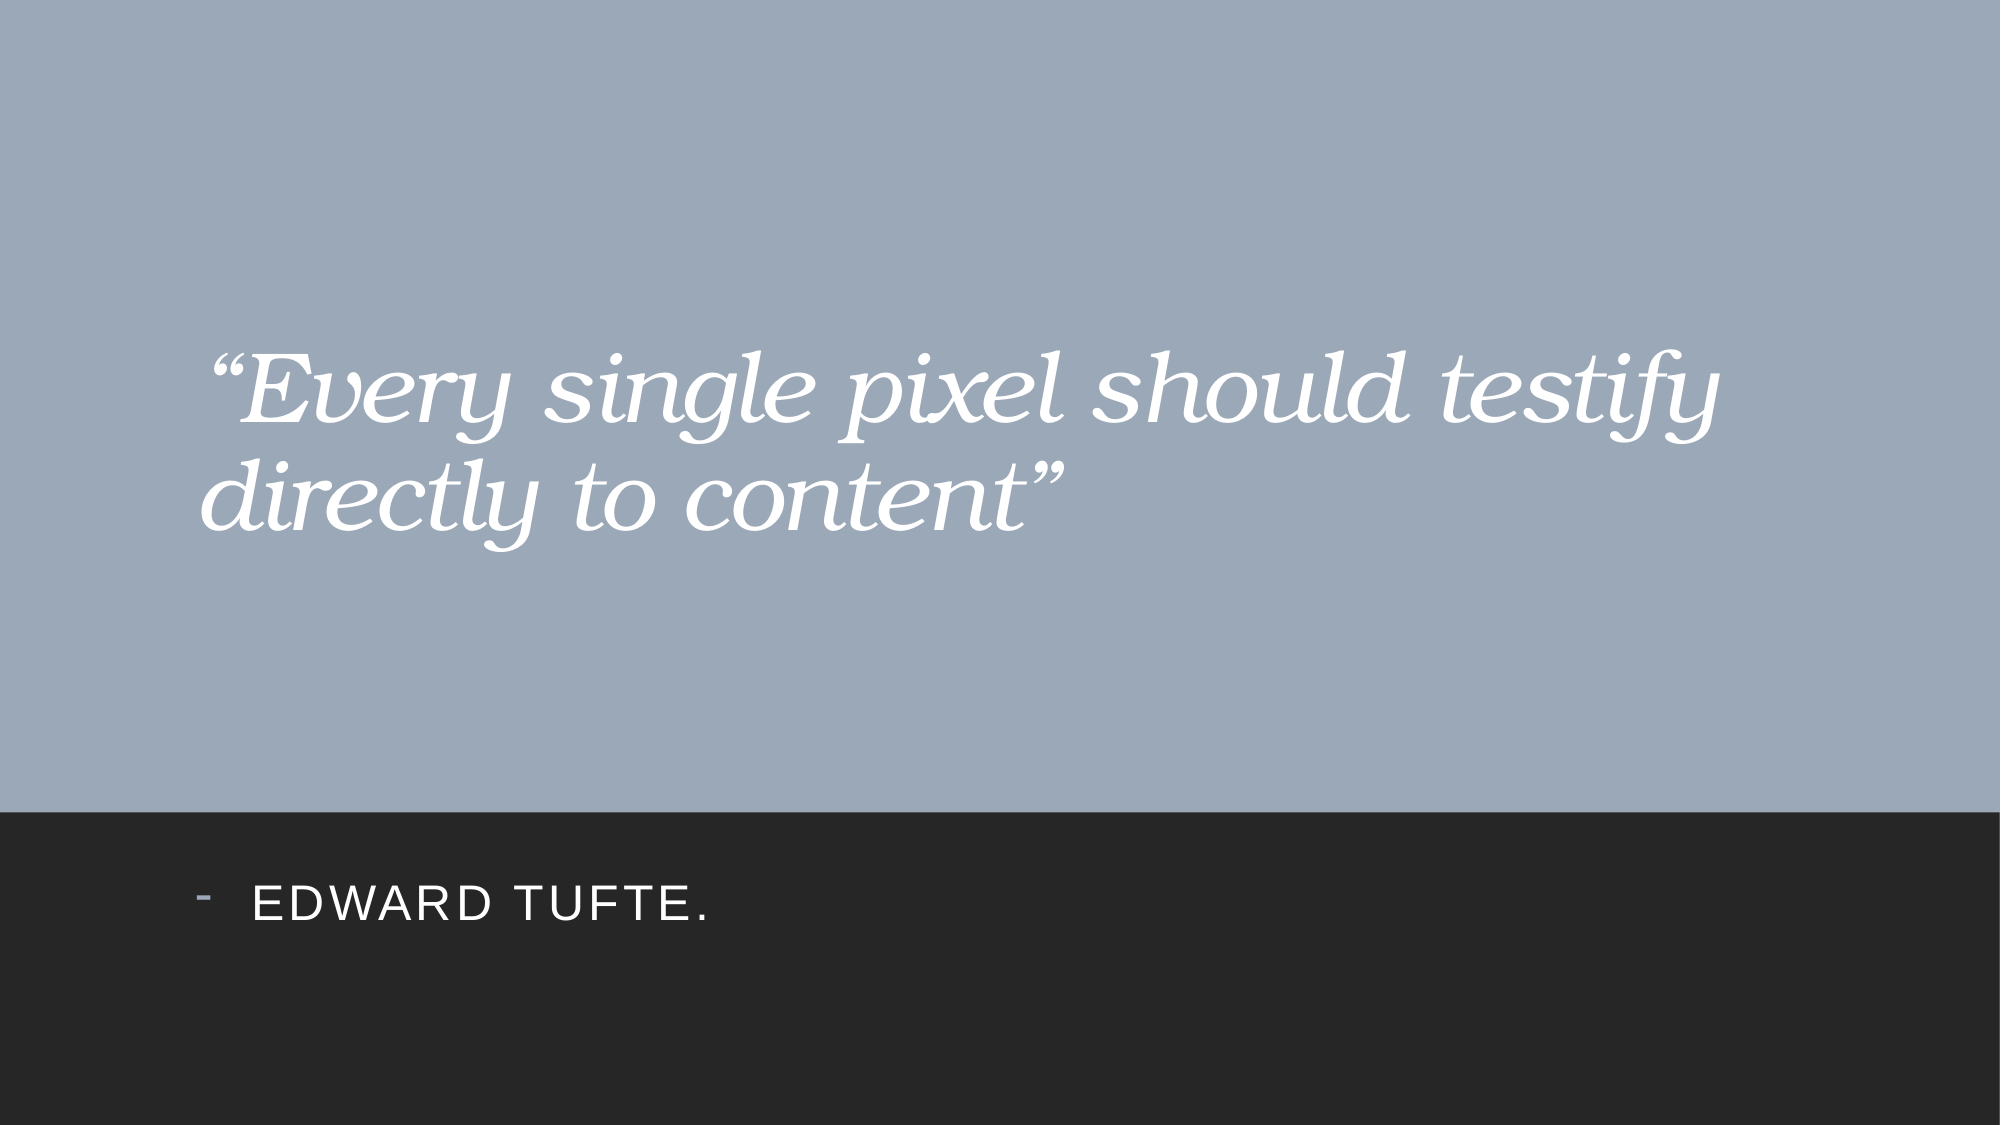

# “Every single pixel should testify directly to content”

Edward Tufte.